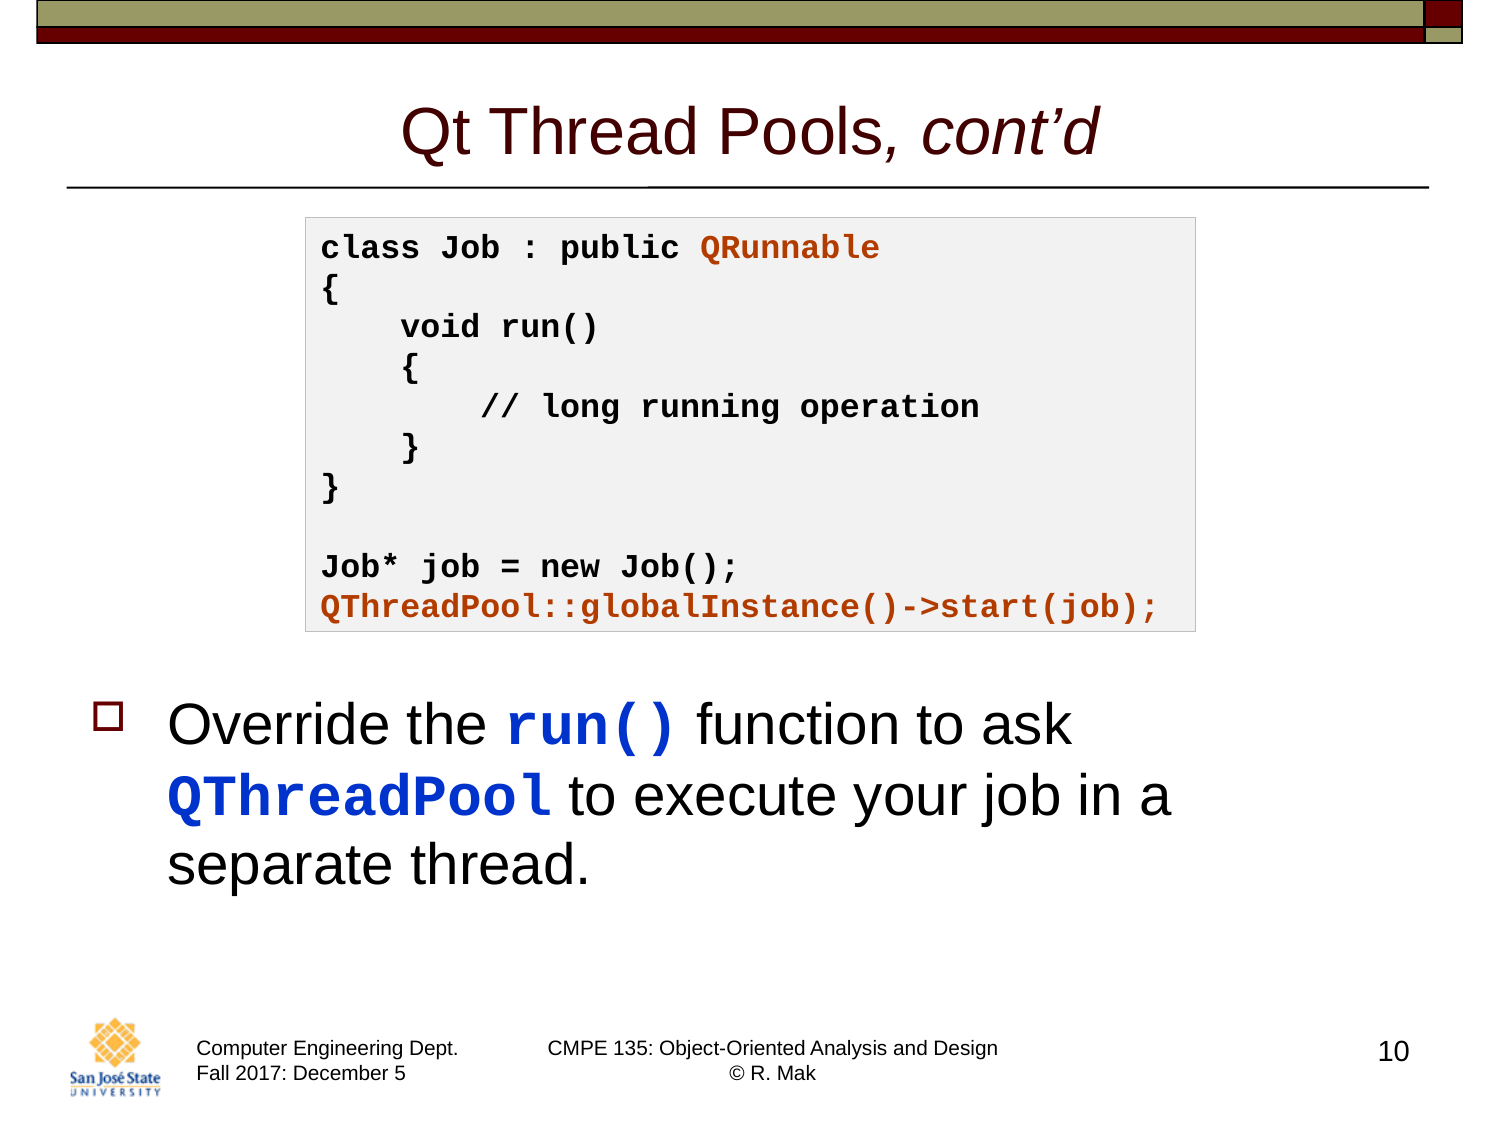

# Qt Thread Pools, cont’d
class Job : public QRunnable
{
    void run()
    {
        // long running operation
    }
}

Job* job = new Job();
QThreadPool::globalInstance()->start(job);
Override the run() function to ask QThreadPool to execute your job in a separate thread.
10